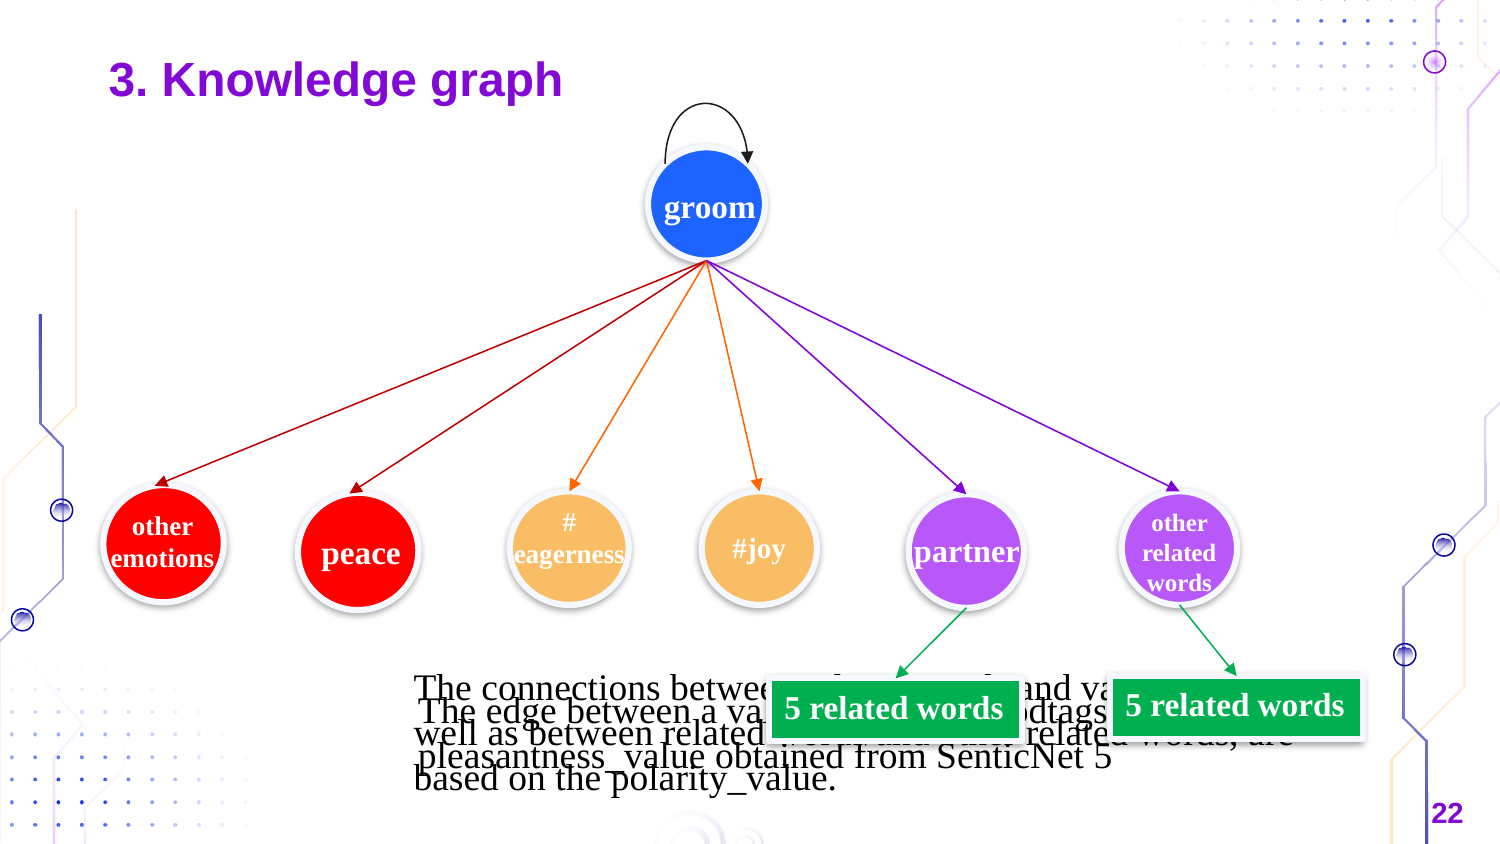

3. Knowledge graph

groom

other emotions

peace

#
eagerness

#joy

other related words

partner
The connections between related words and valid words, as well as between related words and other related words, are based on the polarity_value.
5 related words
The edge between a valid word and moodtags is the pleasantness_value obtained from SenticNet 5
5 related words
22